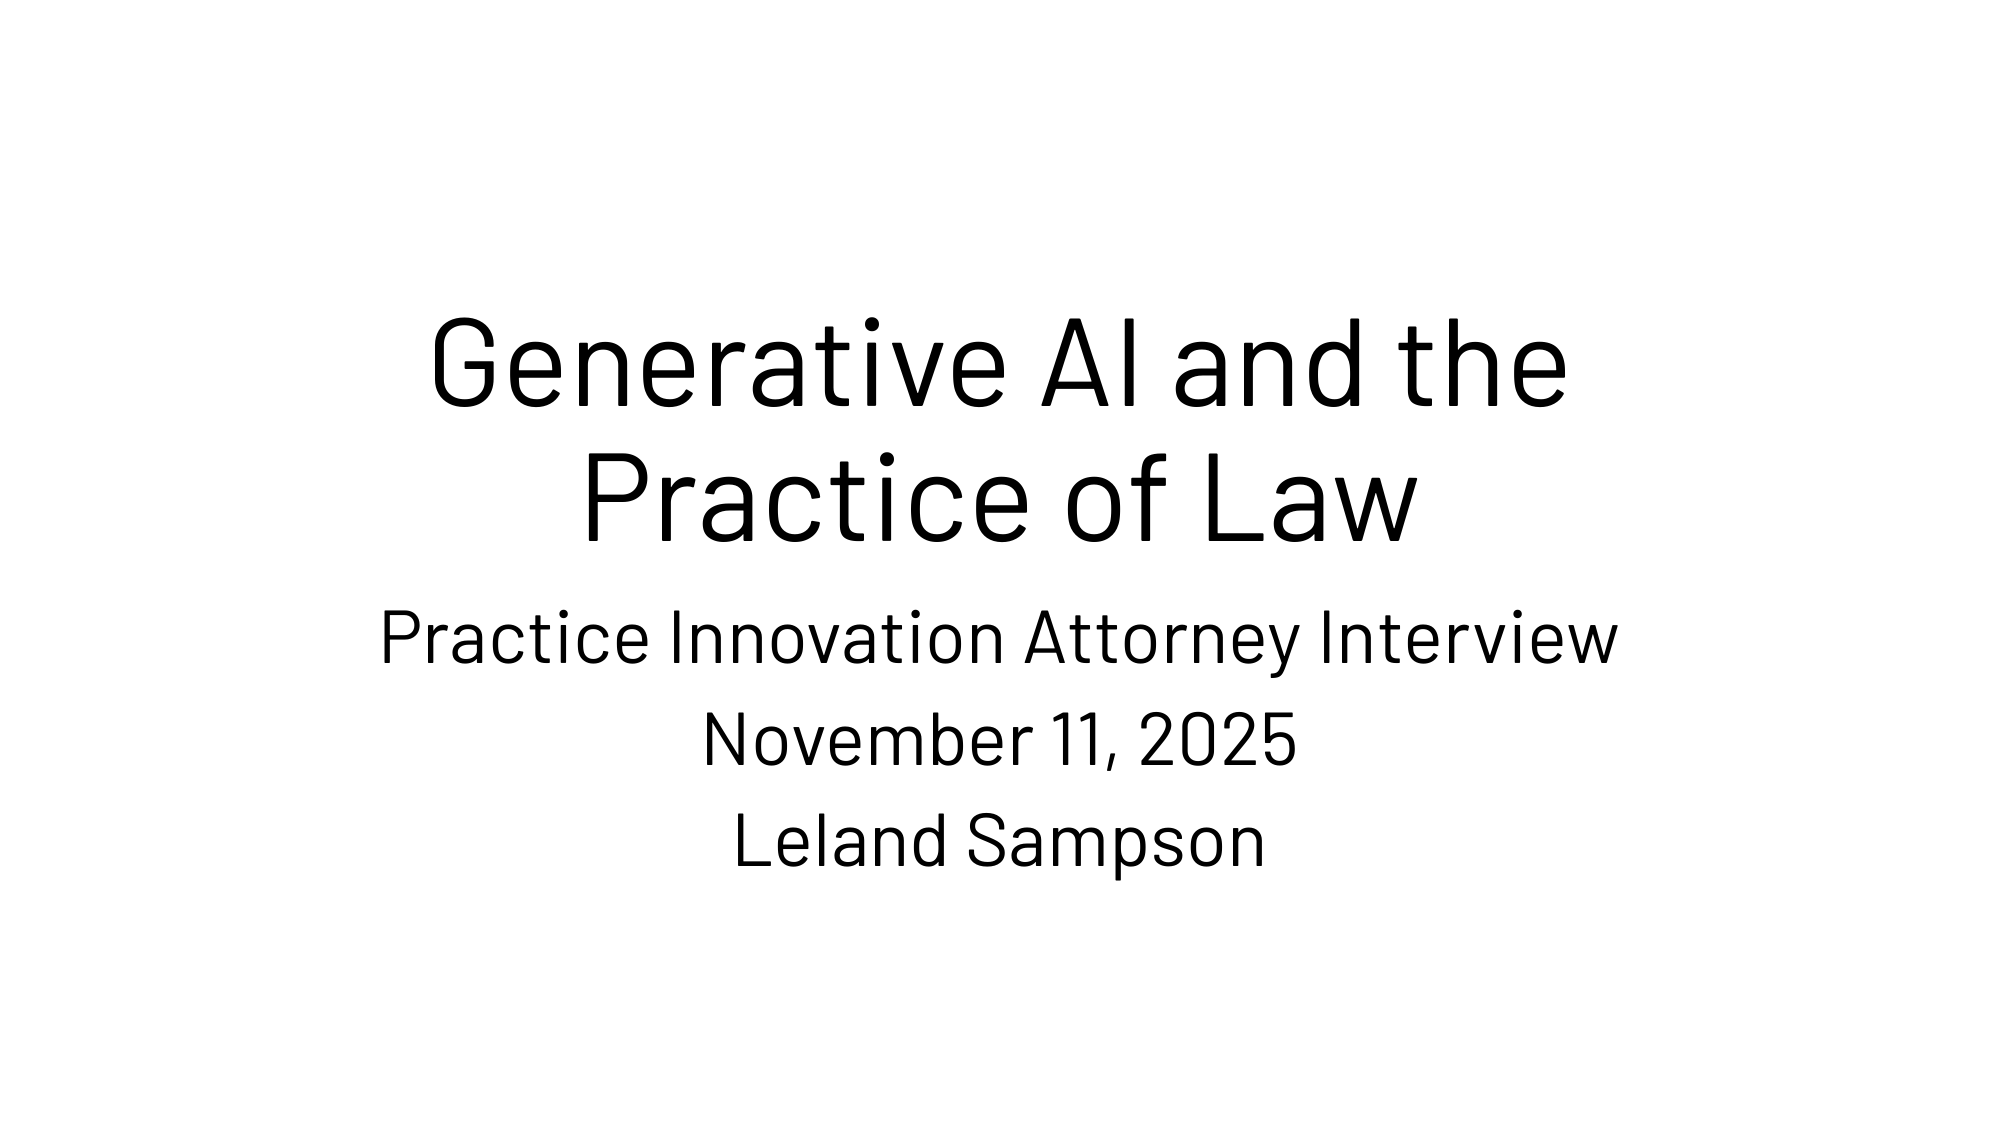

# Generative AI and the Practice of Law
Practice Innovation Attorney Interview
November 11, 2025
Leland Sampson